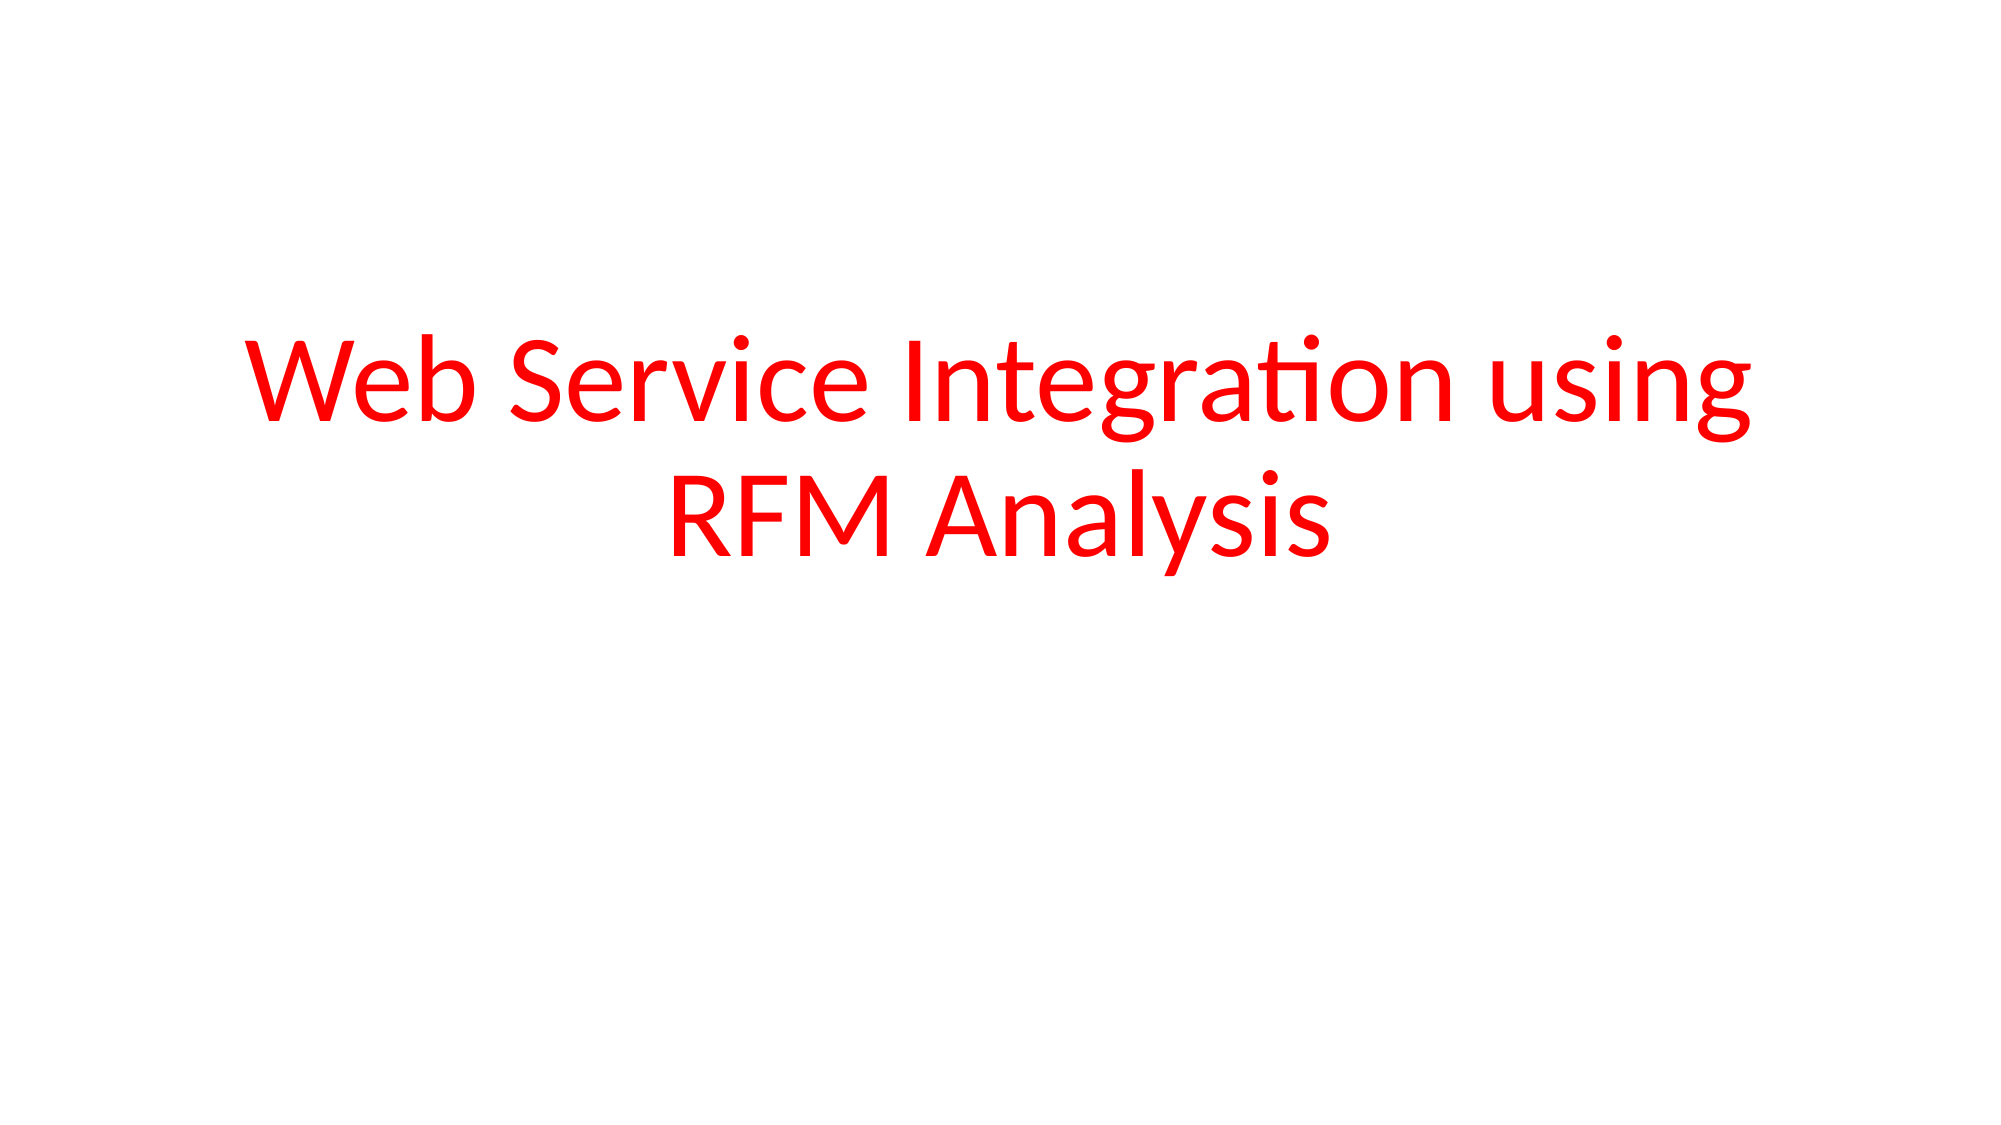

# Web Service Integration using RFM Analysis